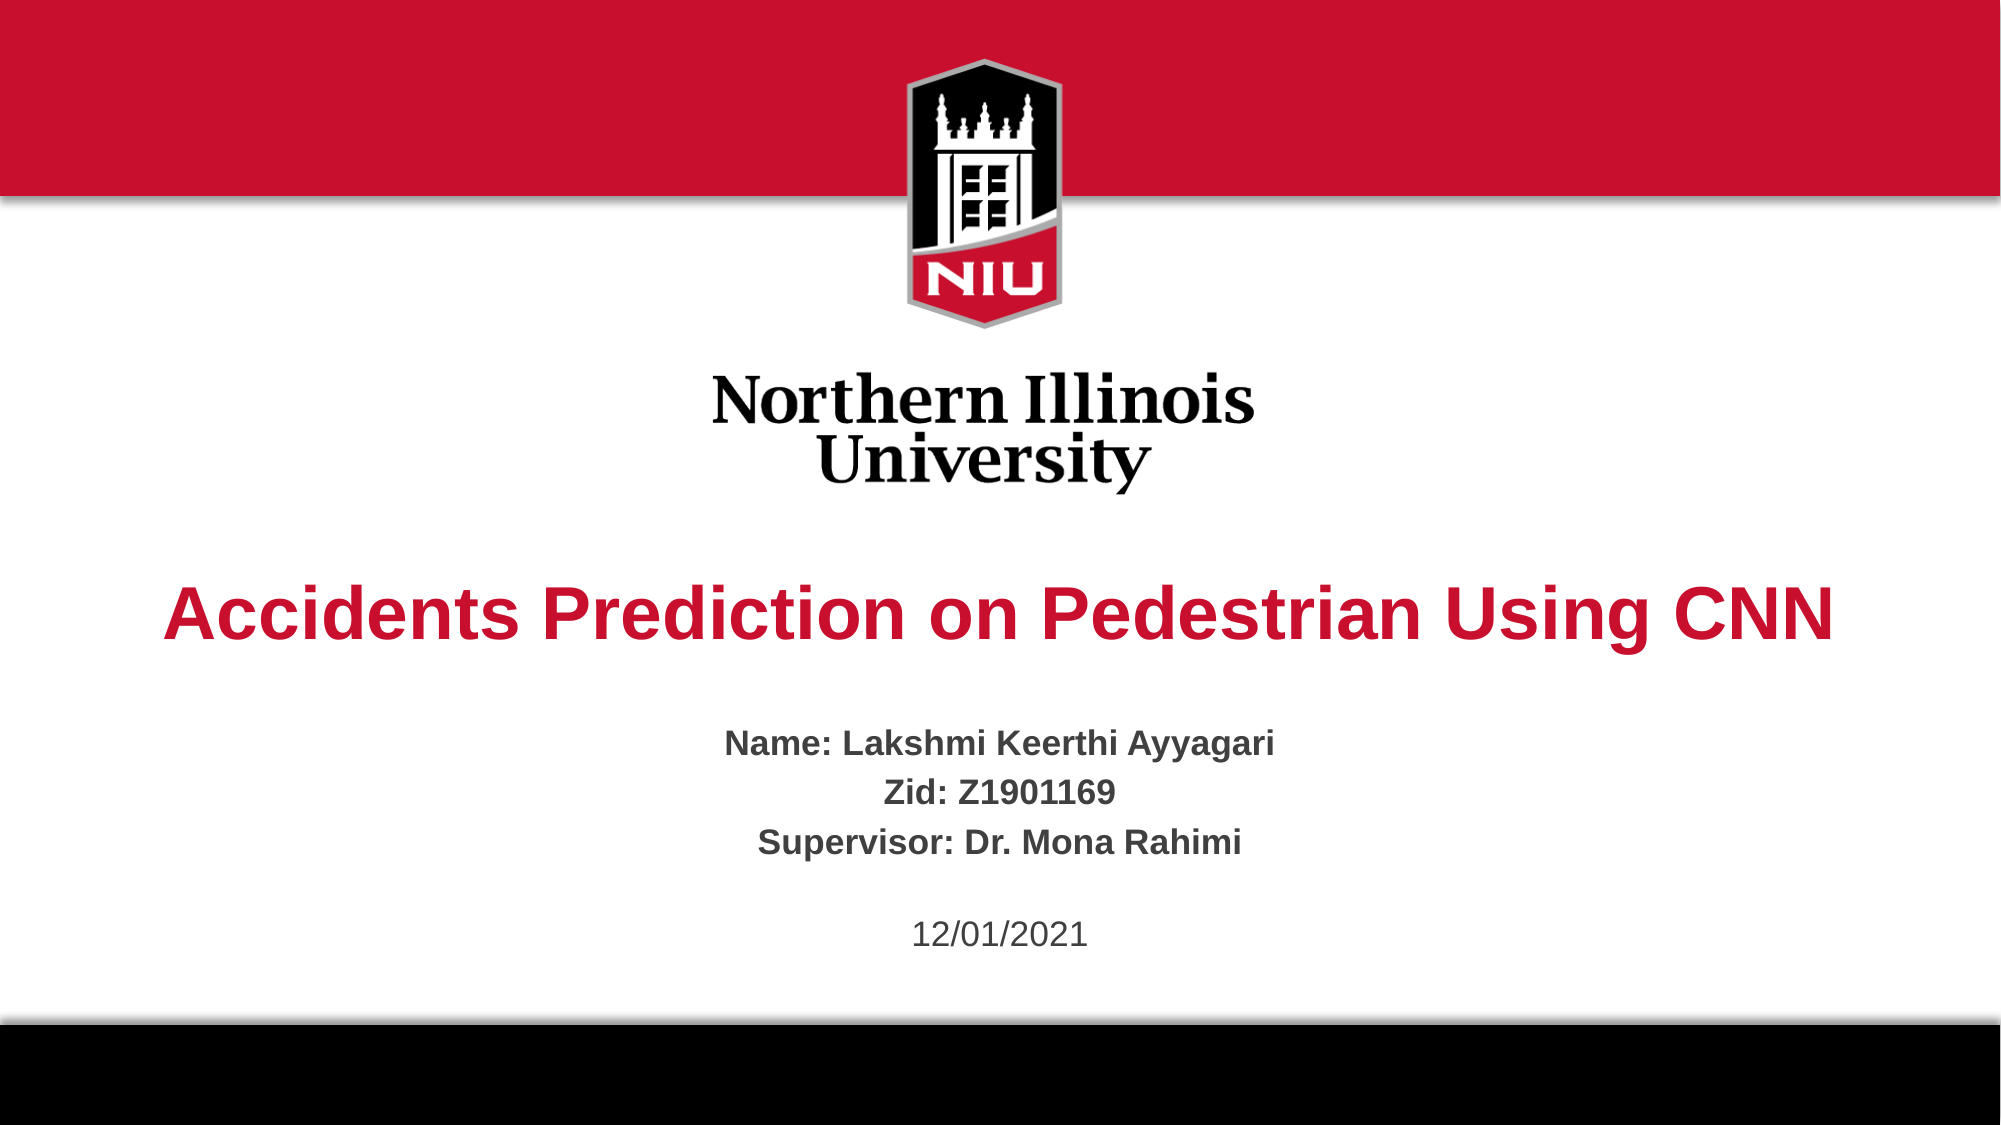

# Accidents Prediction on Pedestrian Using CNN
Name: Lakshmi Keerthi Ayyagari
Zid: Z1901169
Supervisor: Dr. Mona Rahimi
12/01/2021